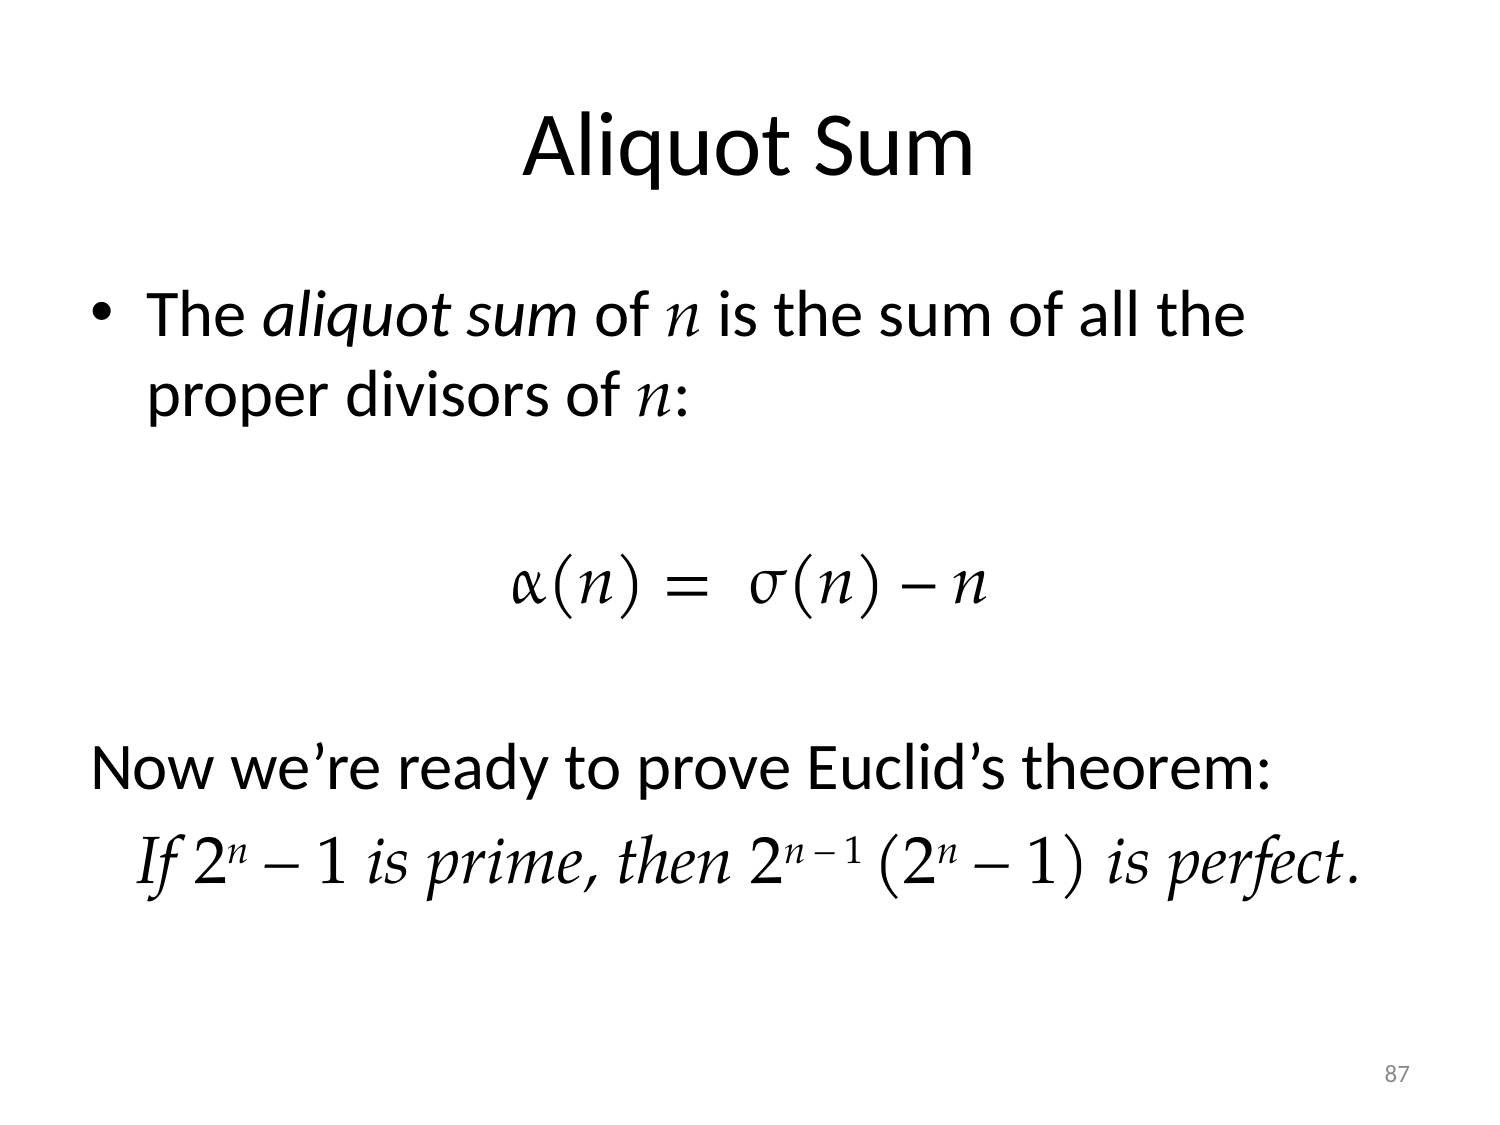

# Aliquot Sum
The aliquot sum of n is the sum of all the proper divisors of n:

α(n) =  σ(n) – n

Now we’re ready to prove Euclid’s theorem:
If 2n – 1 is prime, then 2n – 1 (2n – 1) is perfect.
87